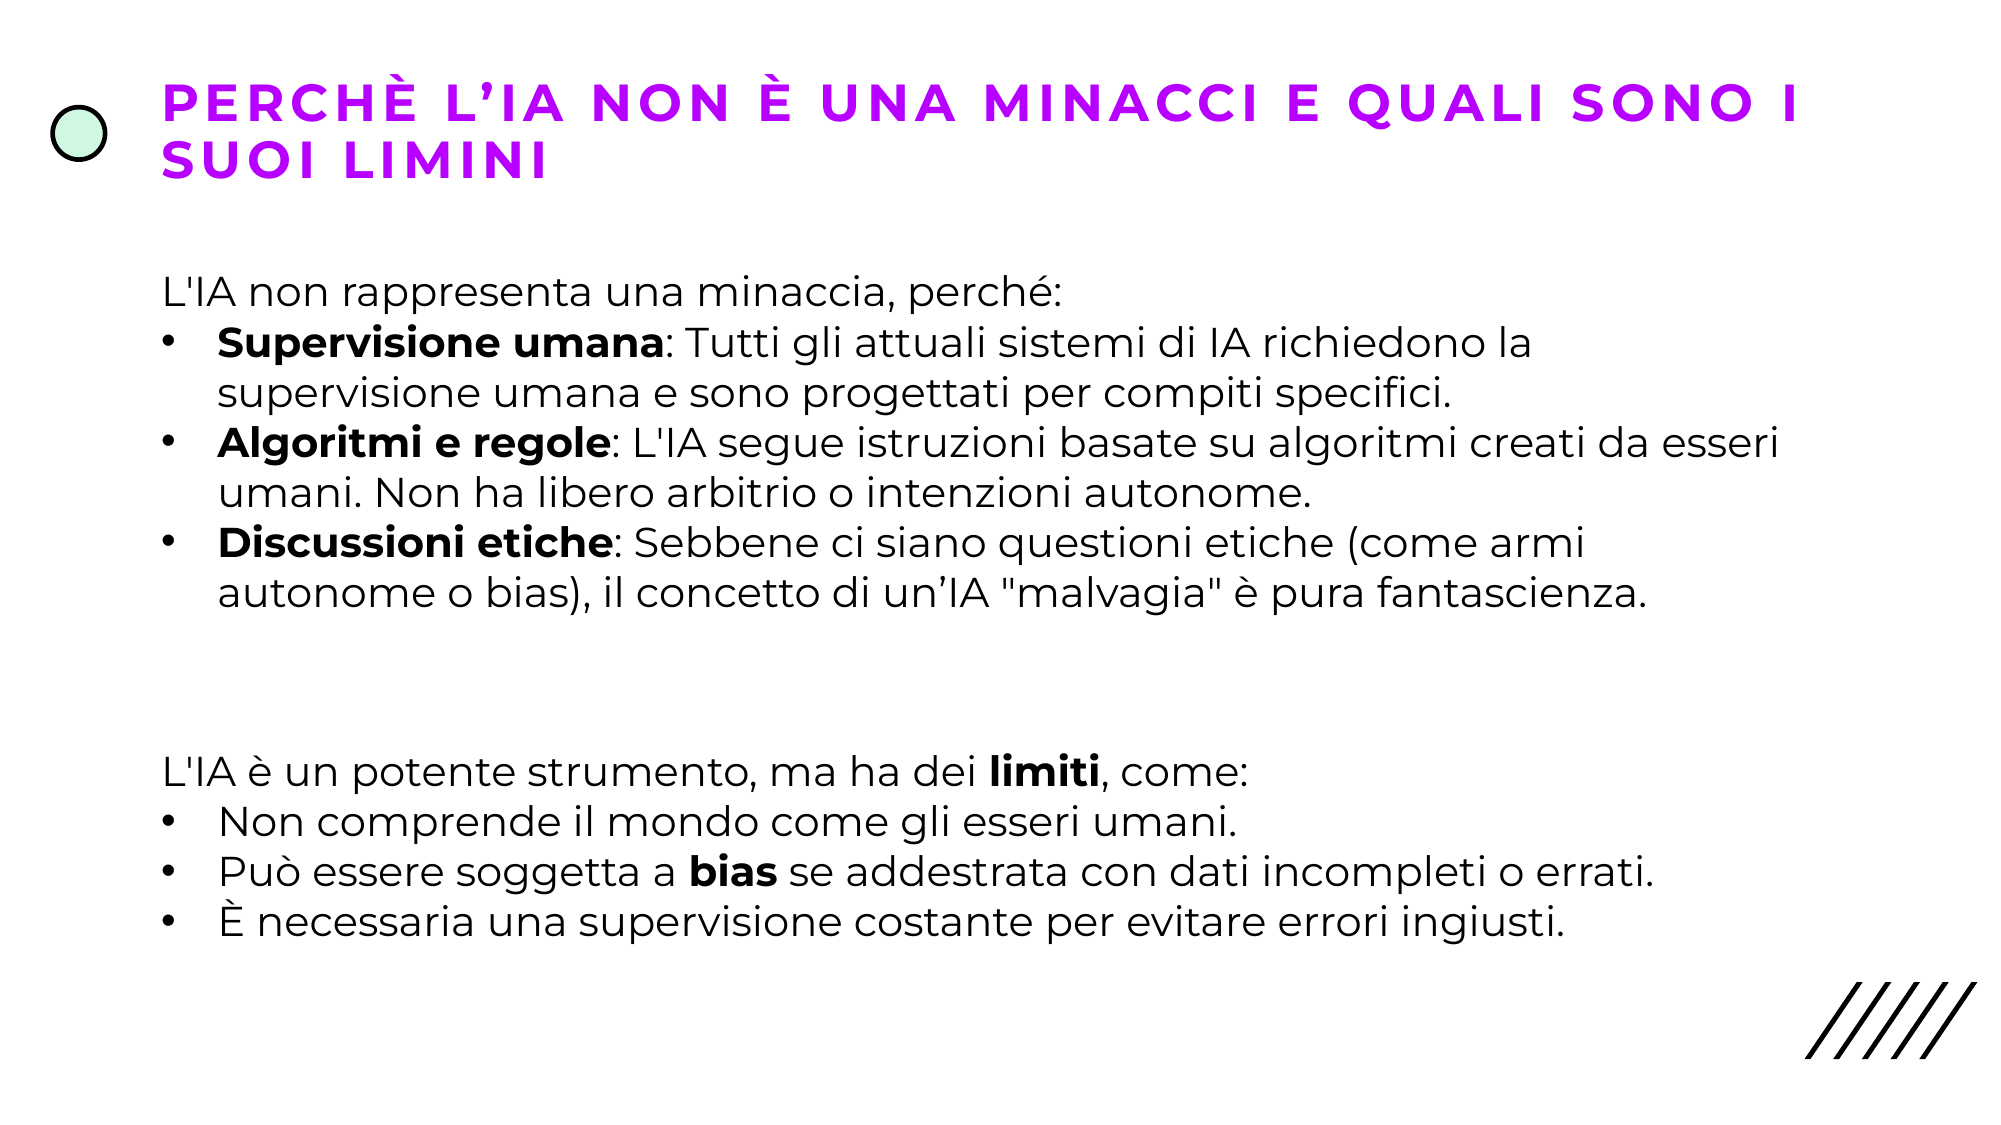

perchè l’ia non è una minacci e quali sono i suoi limini
L'IA non rappresenta una minaccia, perché:
Supervisione umana: Tutti gli attuali sistemi di IA richiedono la supervisione umana e sono progettati per compiti specifici.
Algoritmi e regole: L'IA segue istruzioni basate su algoritmi creati da esseri umani. Non ha libero arbitrio o intenzioni autonome.
Discussioni etiche: Sebbene ci siano questioni etiche (come armi autonome o bias), il concetto di un’IA "malvagia" è pura fantascienza.
L'IA è un potente strumento, ma ha dei limiti, come:
Non comprende il mondo come gli esseri umani.
Può essere soggetta a bias se addestrata con dati incompleti o errati.
È necessaria una supervisione costante per evitare errori ingiusti.